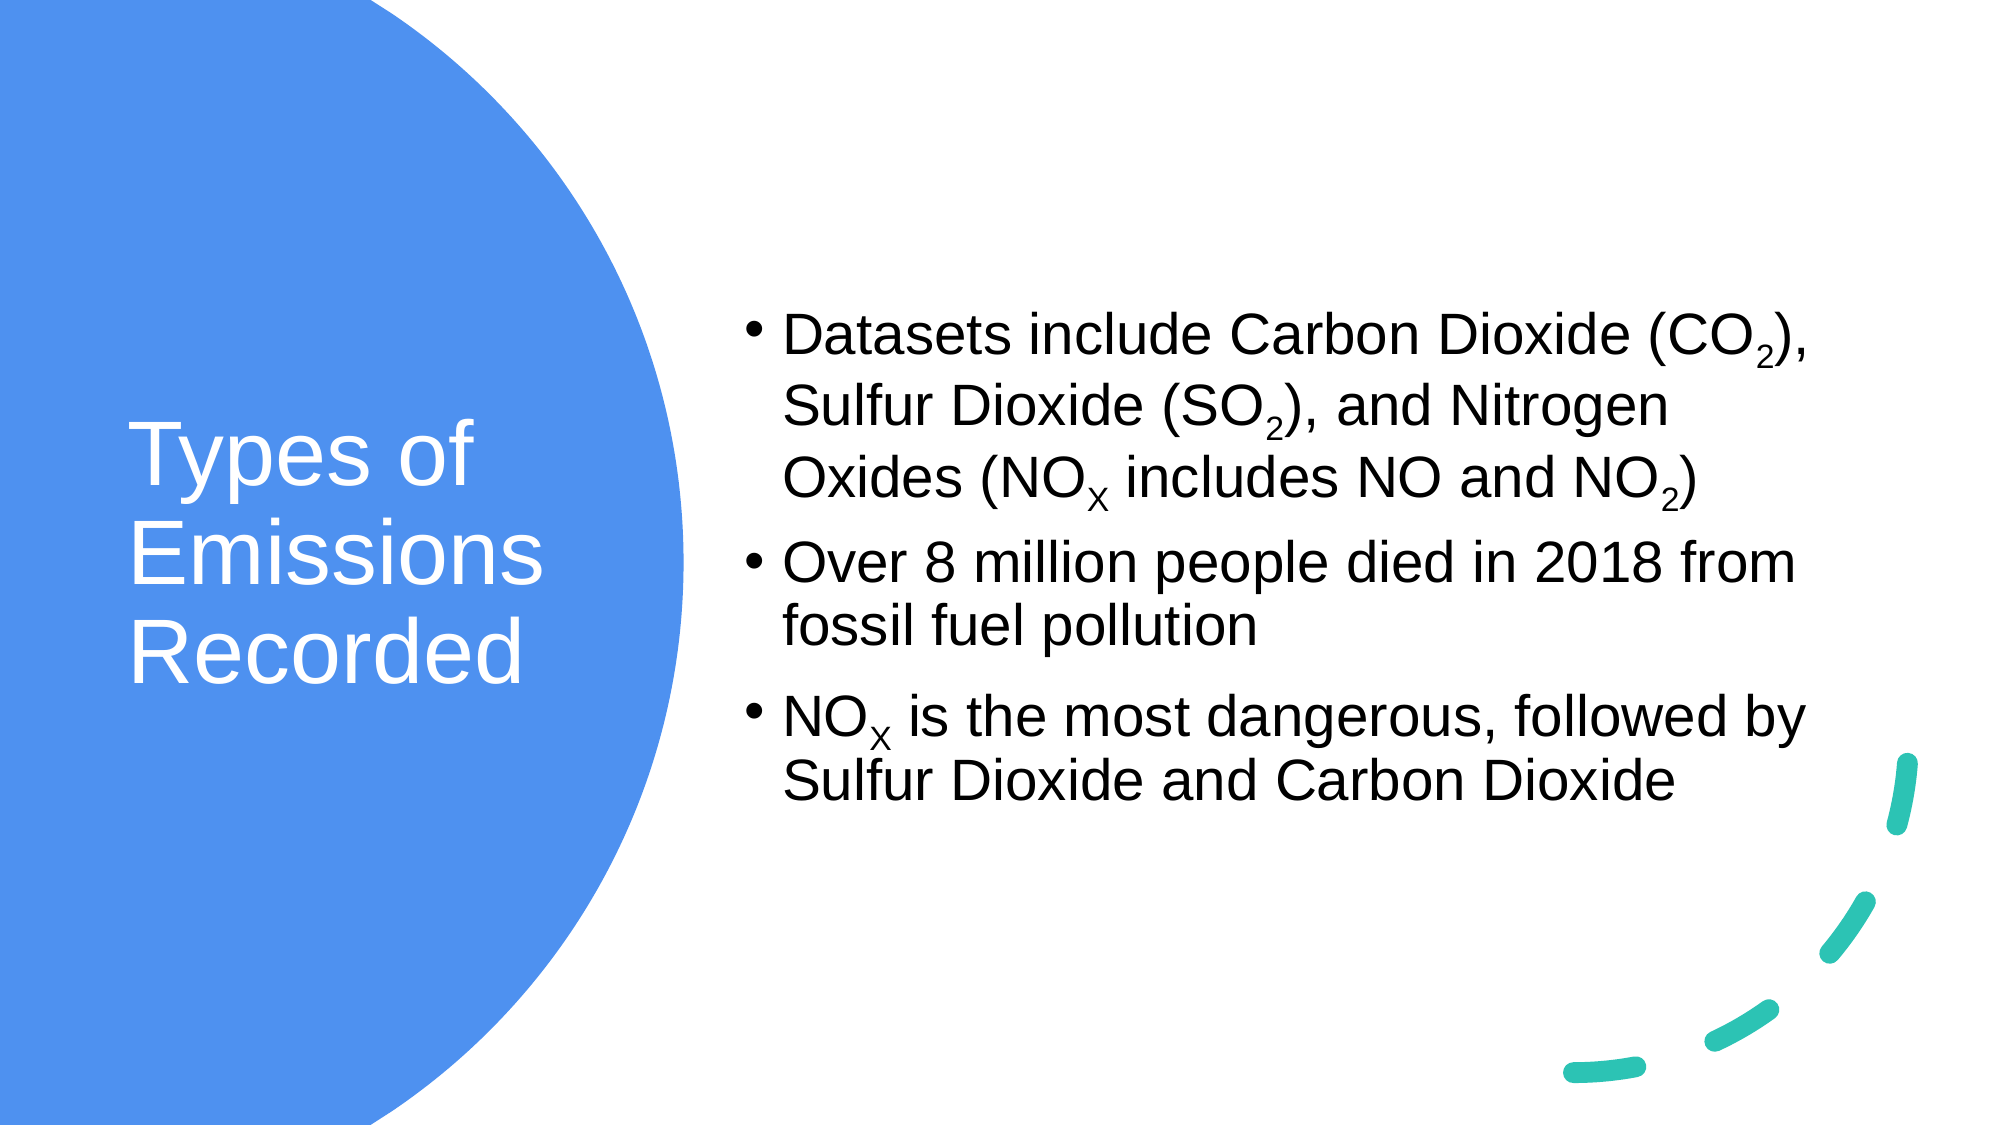

Datasets include Carbon Dioxide (CO2), Sulfur Dioxide (SO2), and Nitrogen Oxides (NOX includes NO and NO2)
Over 8 million people died in 2018 from fossil fuel pollution
NOX is the most dangerous, followed by Sulfur Dioxide and Carbon Dioxide
# Types of Emissions Recorded